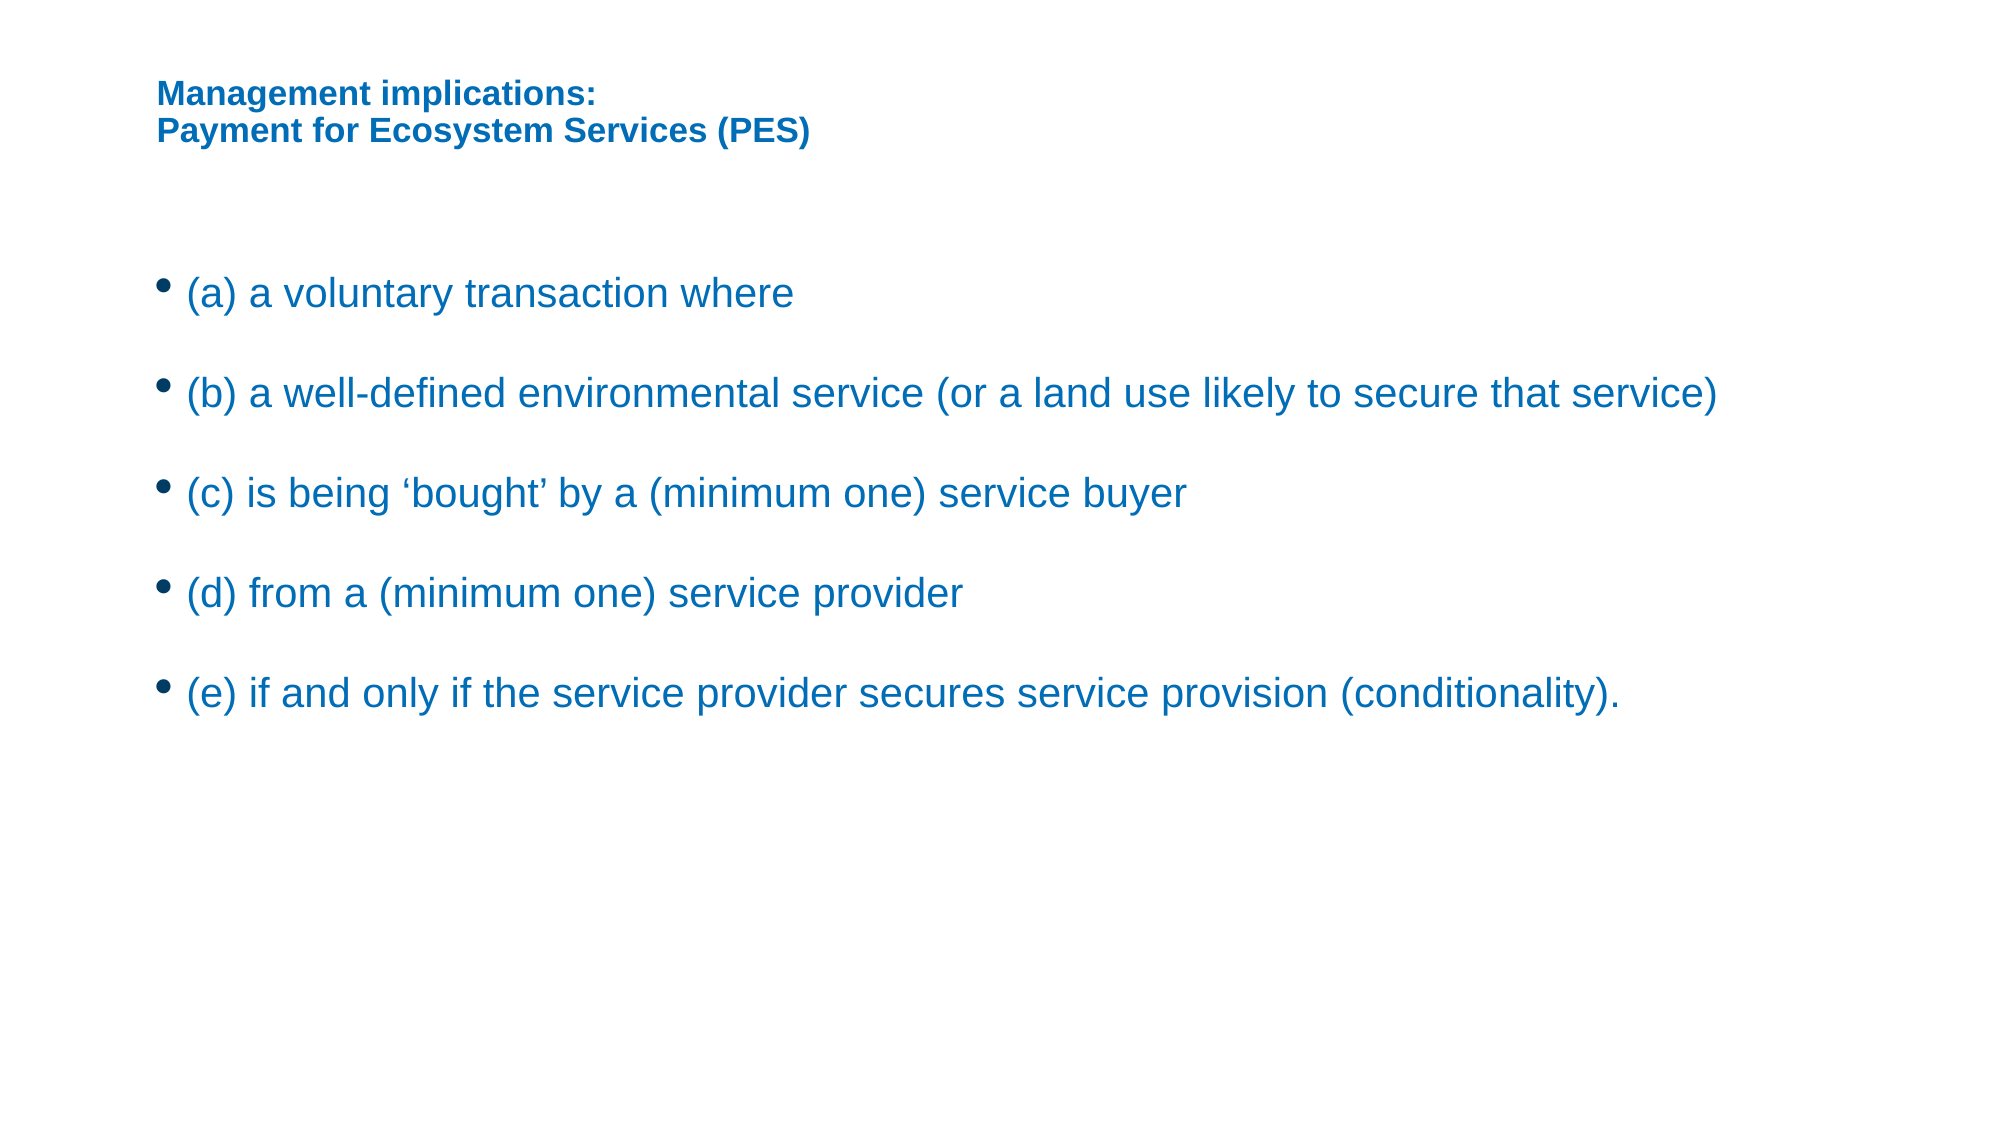

# Management implications: Payment for Ecosystem Services (PES)
(a) a voluntary transaction where

(b) a well-defined environmental service (or a land use likely to secure that service)

(c) is being ‘bought’ by a (minimum one) service buyer

(d) from a (minimum one) service provider

(e) if and only if the service provider secures service provision (conditionality).